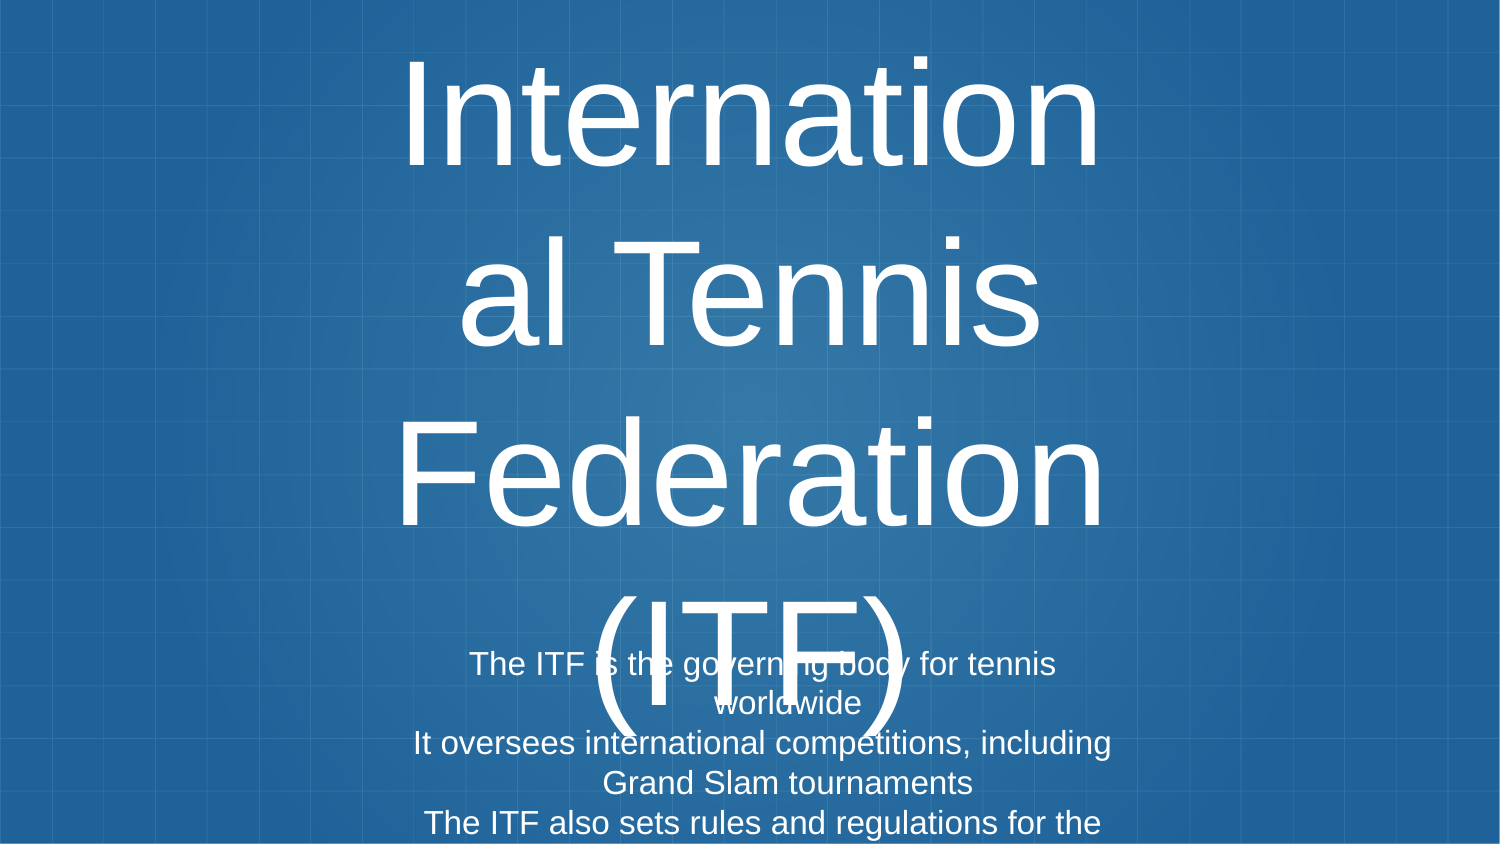

# International Tennis Federation (ITF)

The ITF is the governing body for tennis worldwide
It oversees international competitions, including Grand Slam tournaments
The ITF also sets rules and regulations for the sport